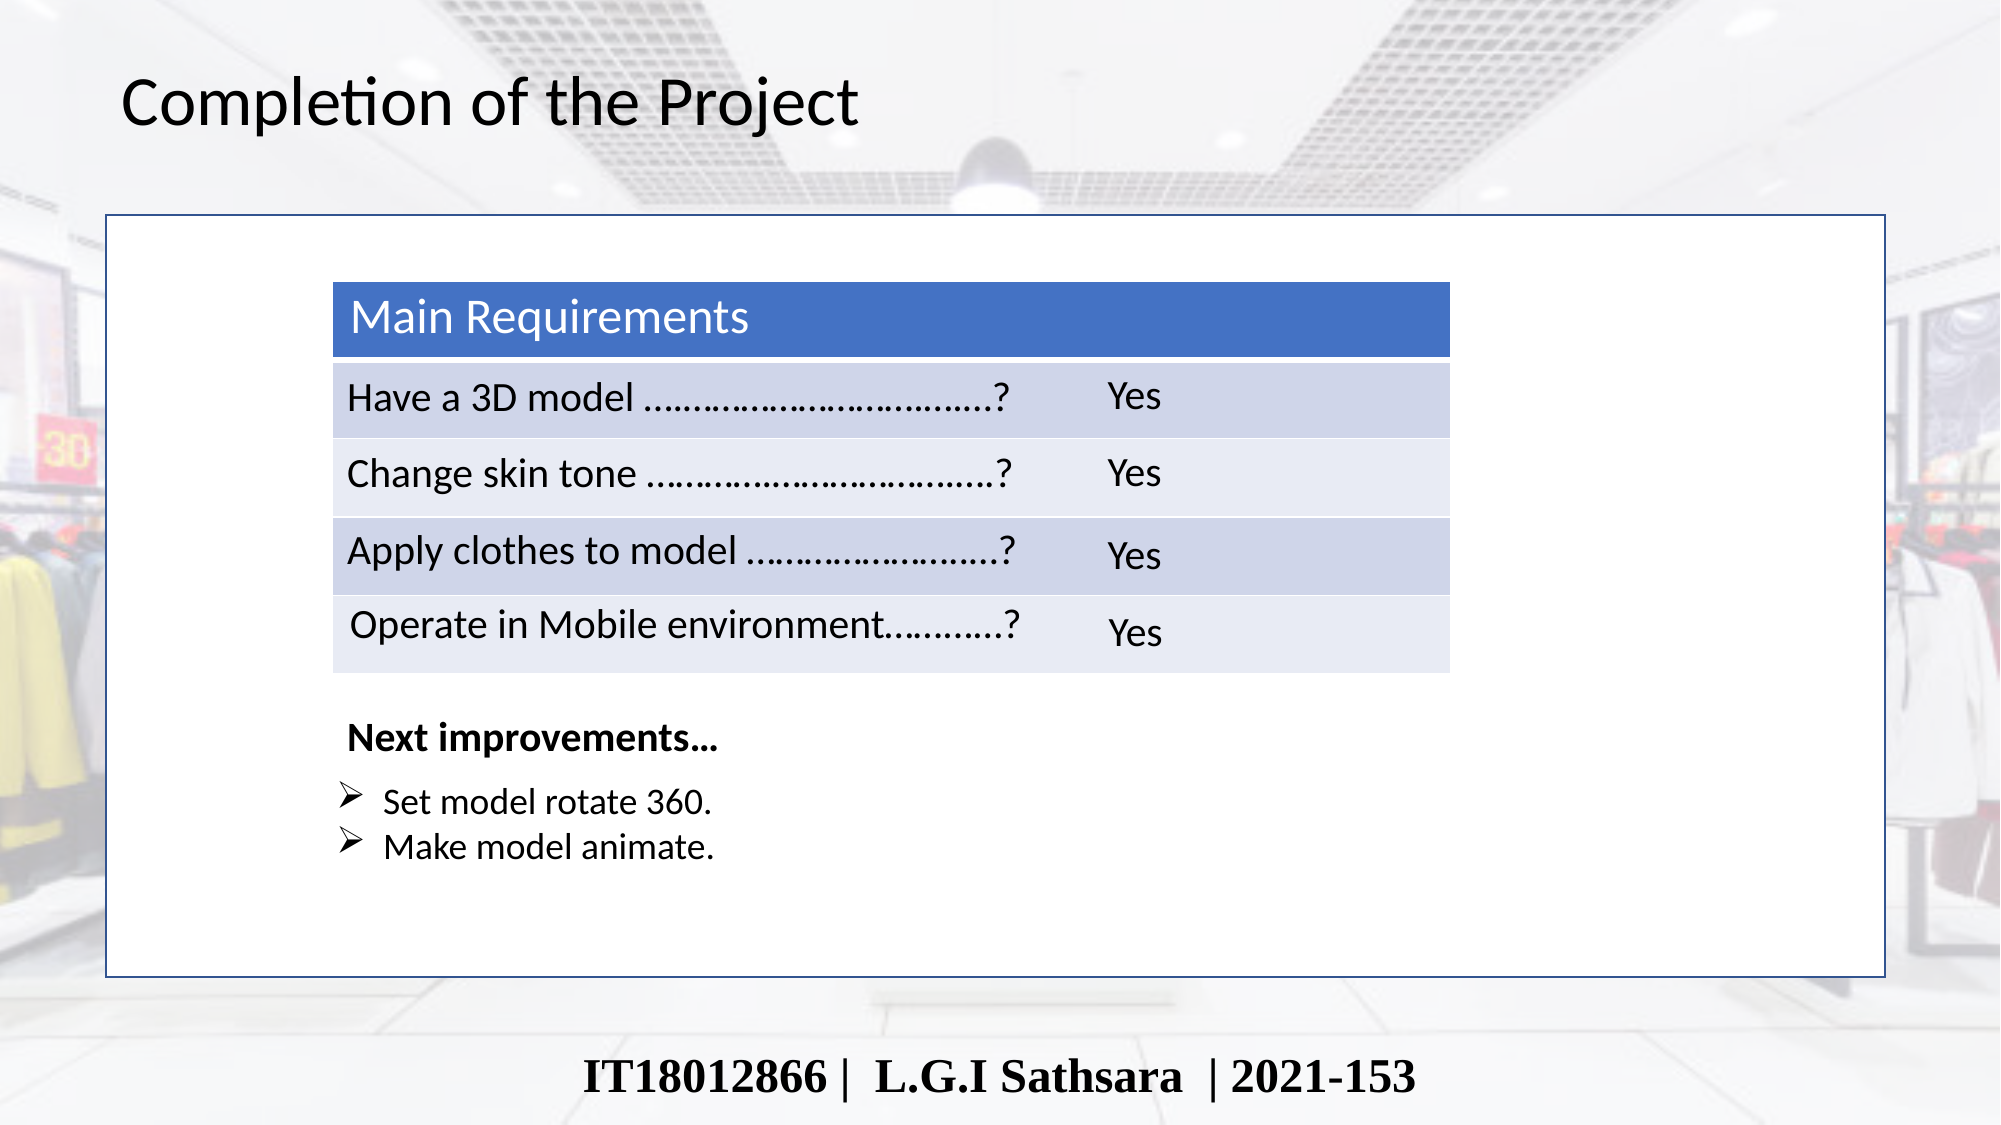

# Completion of the Project

Main Requirements
|  |
| --- |
|  |
|  |
|  |
|  |
Yes
Have a 3D model ….…………………….….…?
Yes
Change skin tone ………….……………….….?

Apply clothes to model …………………..…?
Yes
Operate in Mobile environment……...…?
Yes
Next improvements…
Set model rotate 360.
Make model animate.
IT18012866 |  L.G.I Sathsara  | 2021-153